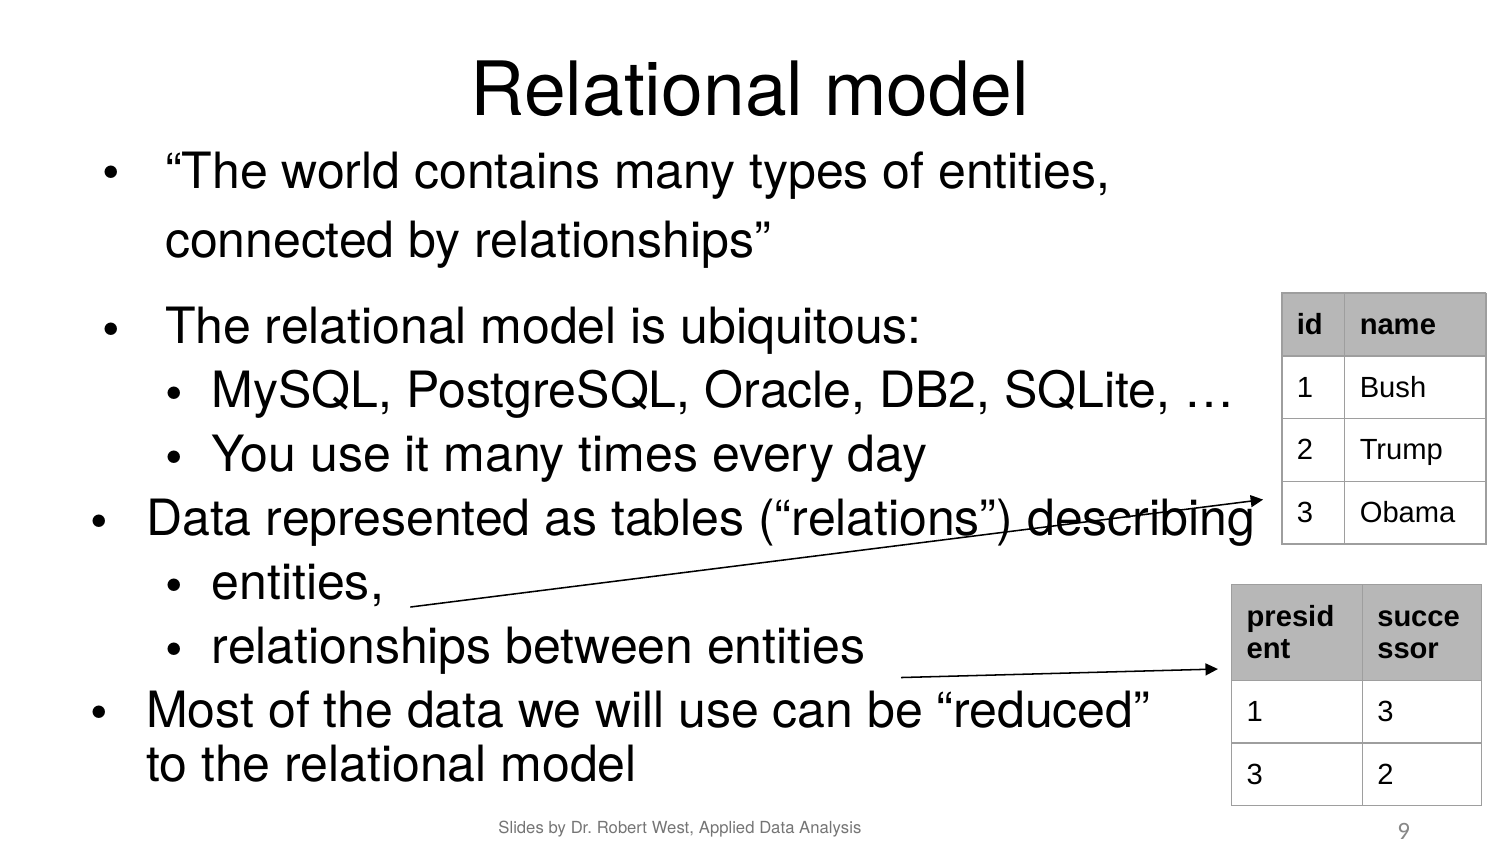

# Relational model
“The world contains many types of entities, connected by relationships”
The relational model is ubiquitous:
MySQL, PostgreSQL, Oracle, DB2, SQLite, …
You use it many times every day
Data represented as tables (“relations”) describing
entities,
relationships between entities
Most of the data we will use can be “reduced”
to the relational model
| id | name |
| --- | --- |
| 1 | Bush |
| 2 | Trump |
| 3 | Obama |
| president | successor |
| --- | --- |
| 1 | 3 |
| 3 | 2 |

9
Slides by Dr. Robert West, Applied Data Analysis